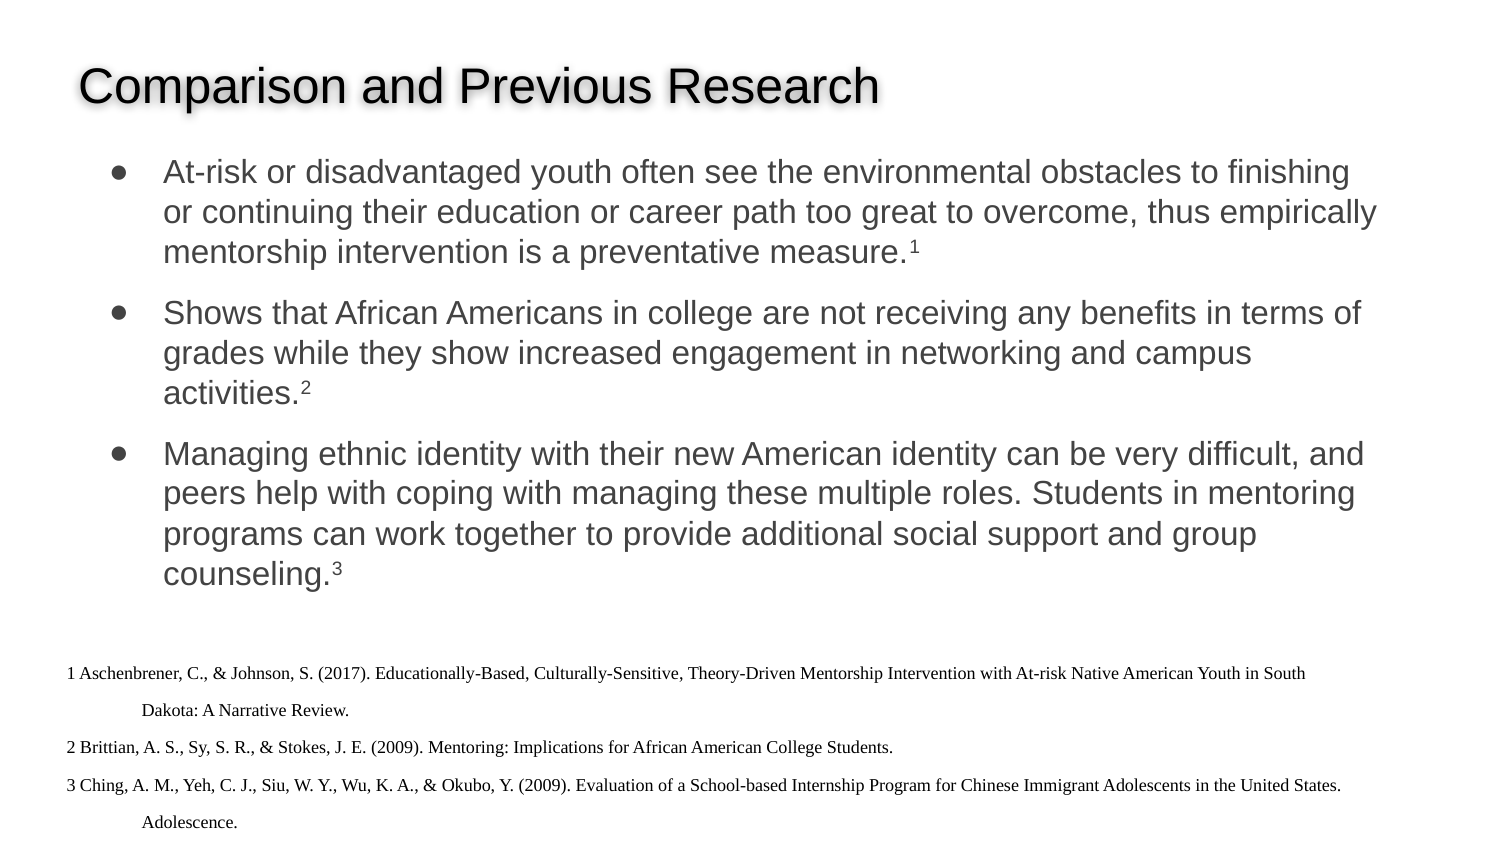

Comparison and Previous Research
At-risk or disadvantaged youth often see the environmental obstacles to finishing or continuing their education or career path too great to overcome, thus empirically mentorship intervention is a preventative measure.1
Shows that African Americans in college are not receiving any benefits in terms of grades while they show increased engagement in networking and campus activities.2
Managing ethnic identity with their new American identity can be very difficult, and peers help with coping with managing these multiple roles. Students in mentoring programs can work together to provide additional social support and group counseling.3
1 Aschenbrener, C., & Johnson, S. (2017). Educationally-Based, Culturally-Sensitive, Theory-Driven Mentorship Intervention with At-risk Native American Youth in South Dakota: A Narrative Review.
2 Brittian, A. S., Sy, S. R., & Stokes, J. E. (2009). Mentoring: Implications for African American College Students.
3 Ching, A. M., Yeh, C. J., Siu, W. Y., Wu, K. A., & Okubo, Y. (2009). Evaluation of a School-based Internship Program for Chinese Immigrant Adolescents in the United States. Adolescence.